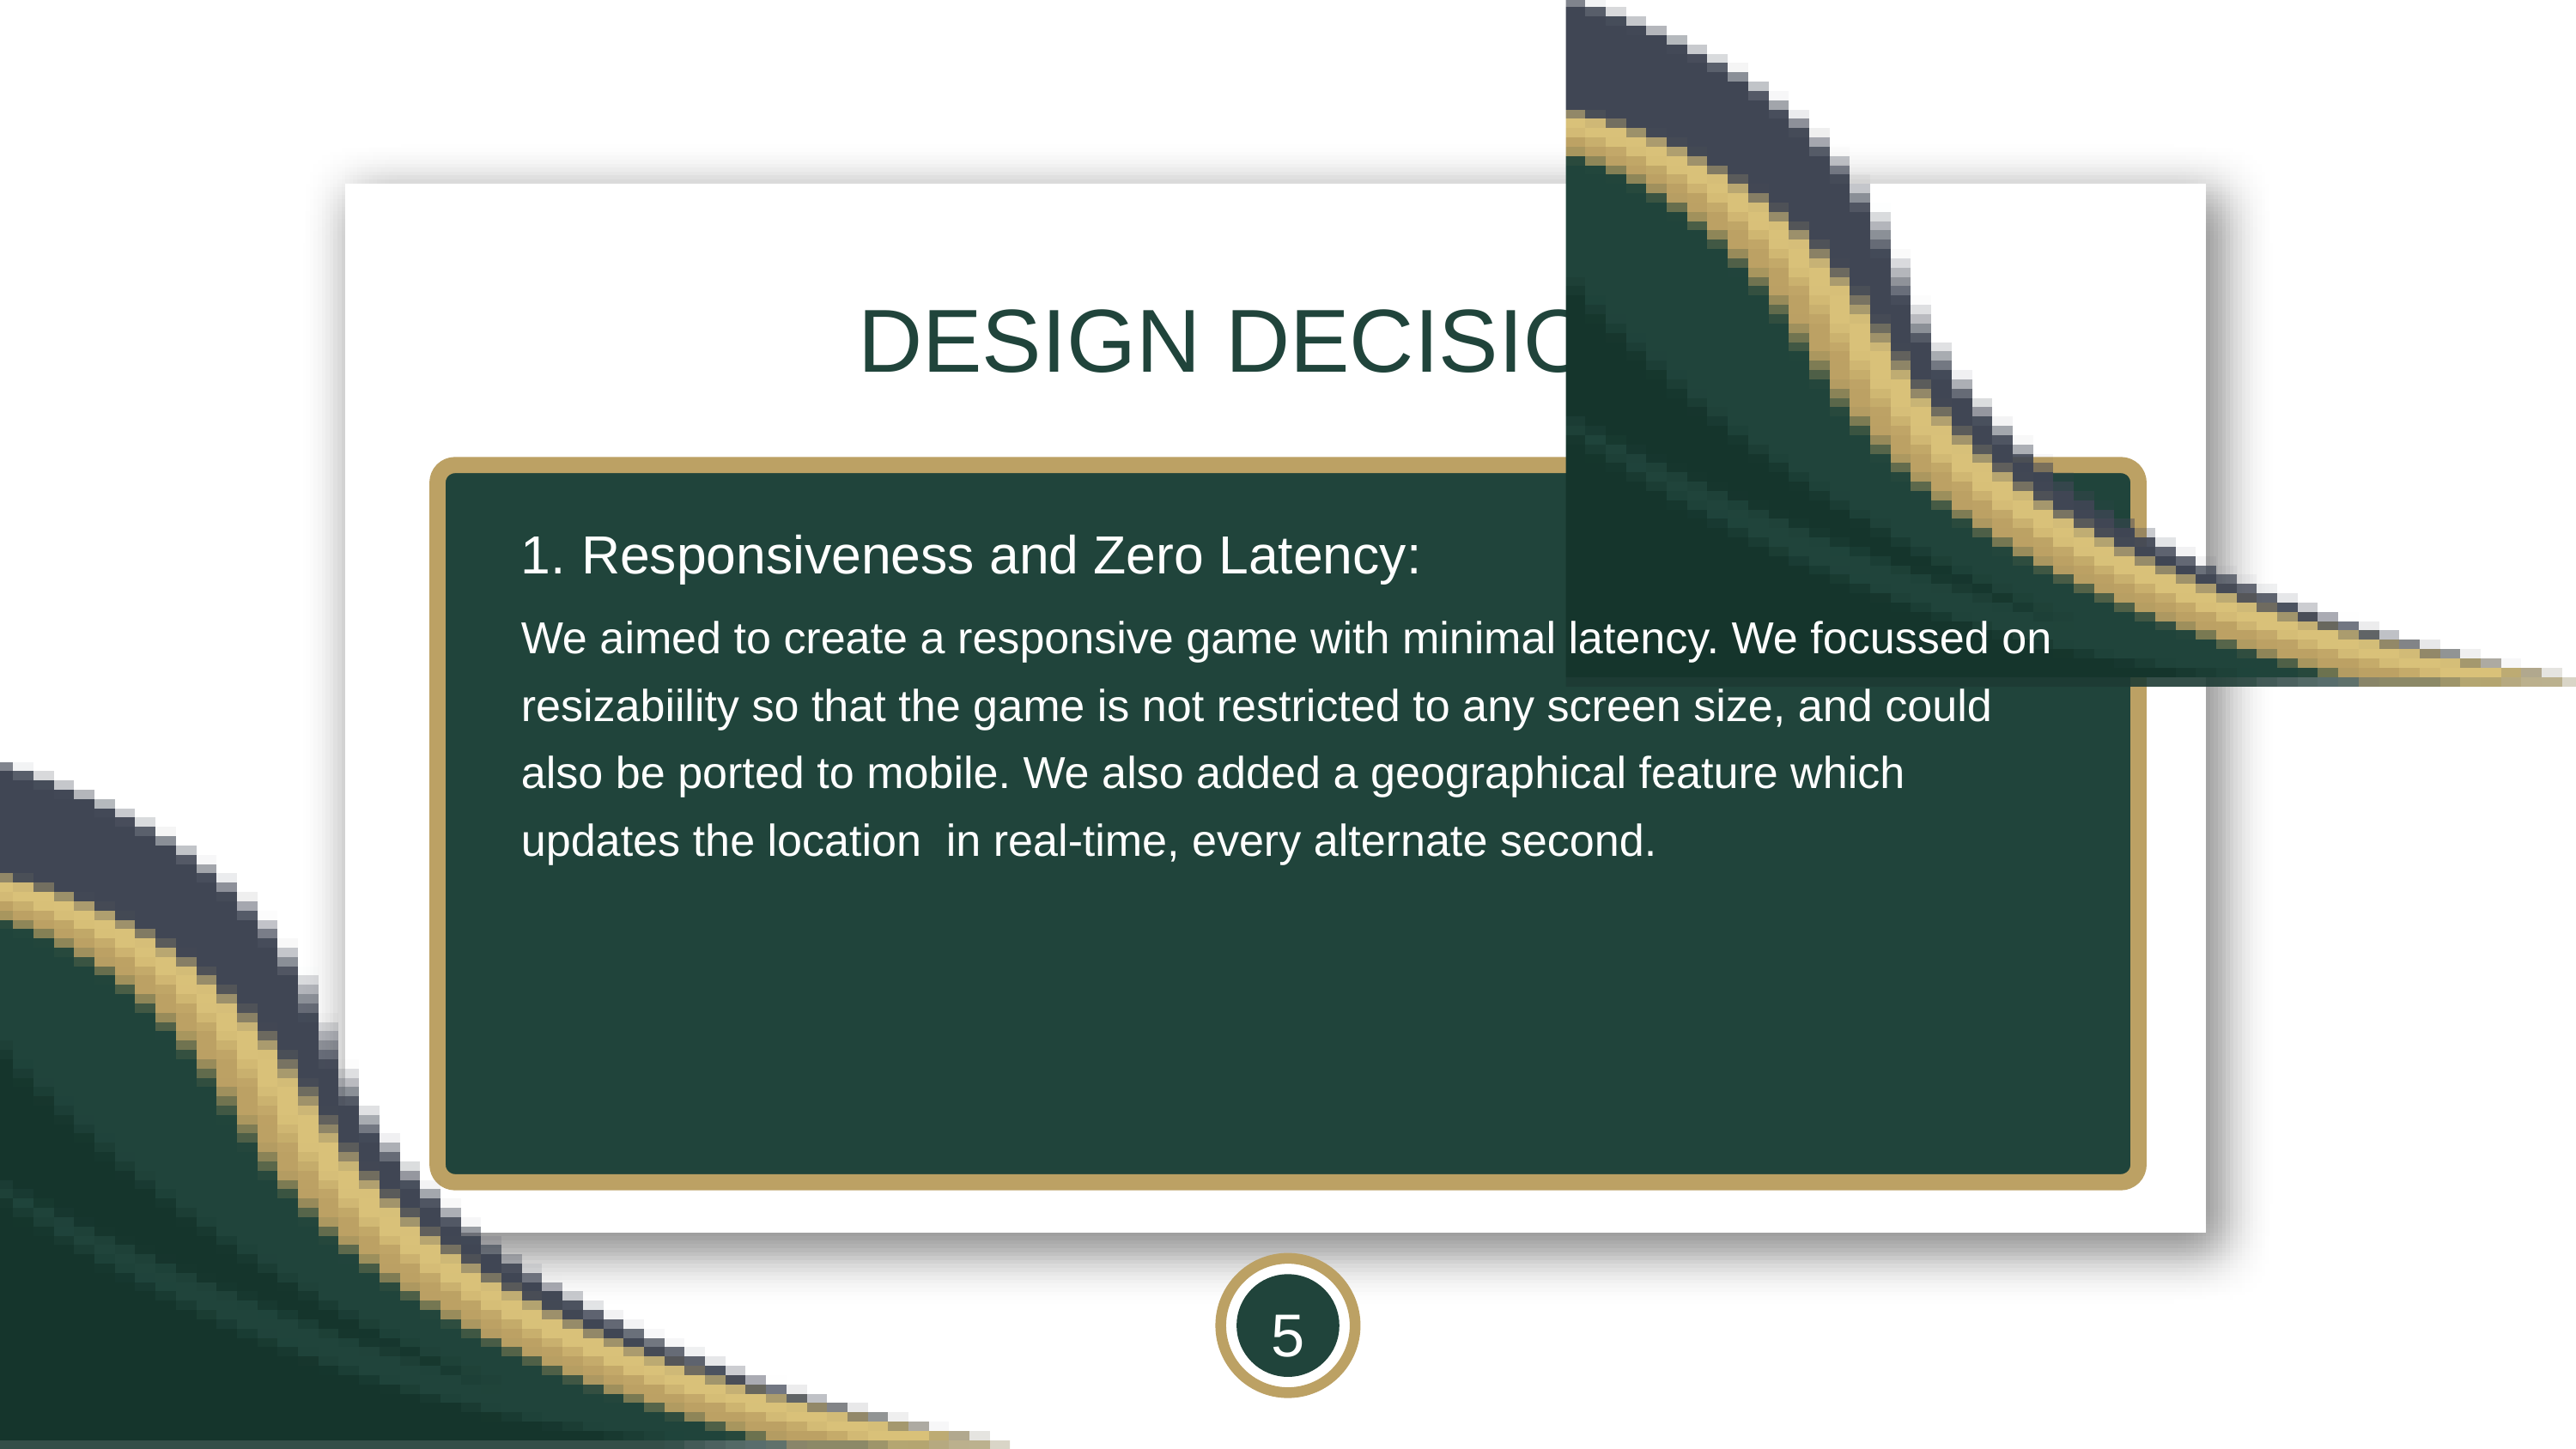

DESIGN DECISIONS

 Responsiveness and Zero Latency:
We aimed to create a responsive game with minimal latency. We focussed on resizabiility so that the game is not restricted to any screen size, and could also be ported to mobile. We also added a geographical feature which updates the location  in real-time, every alternate second.

5